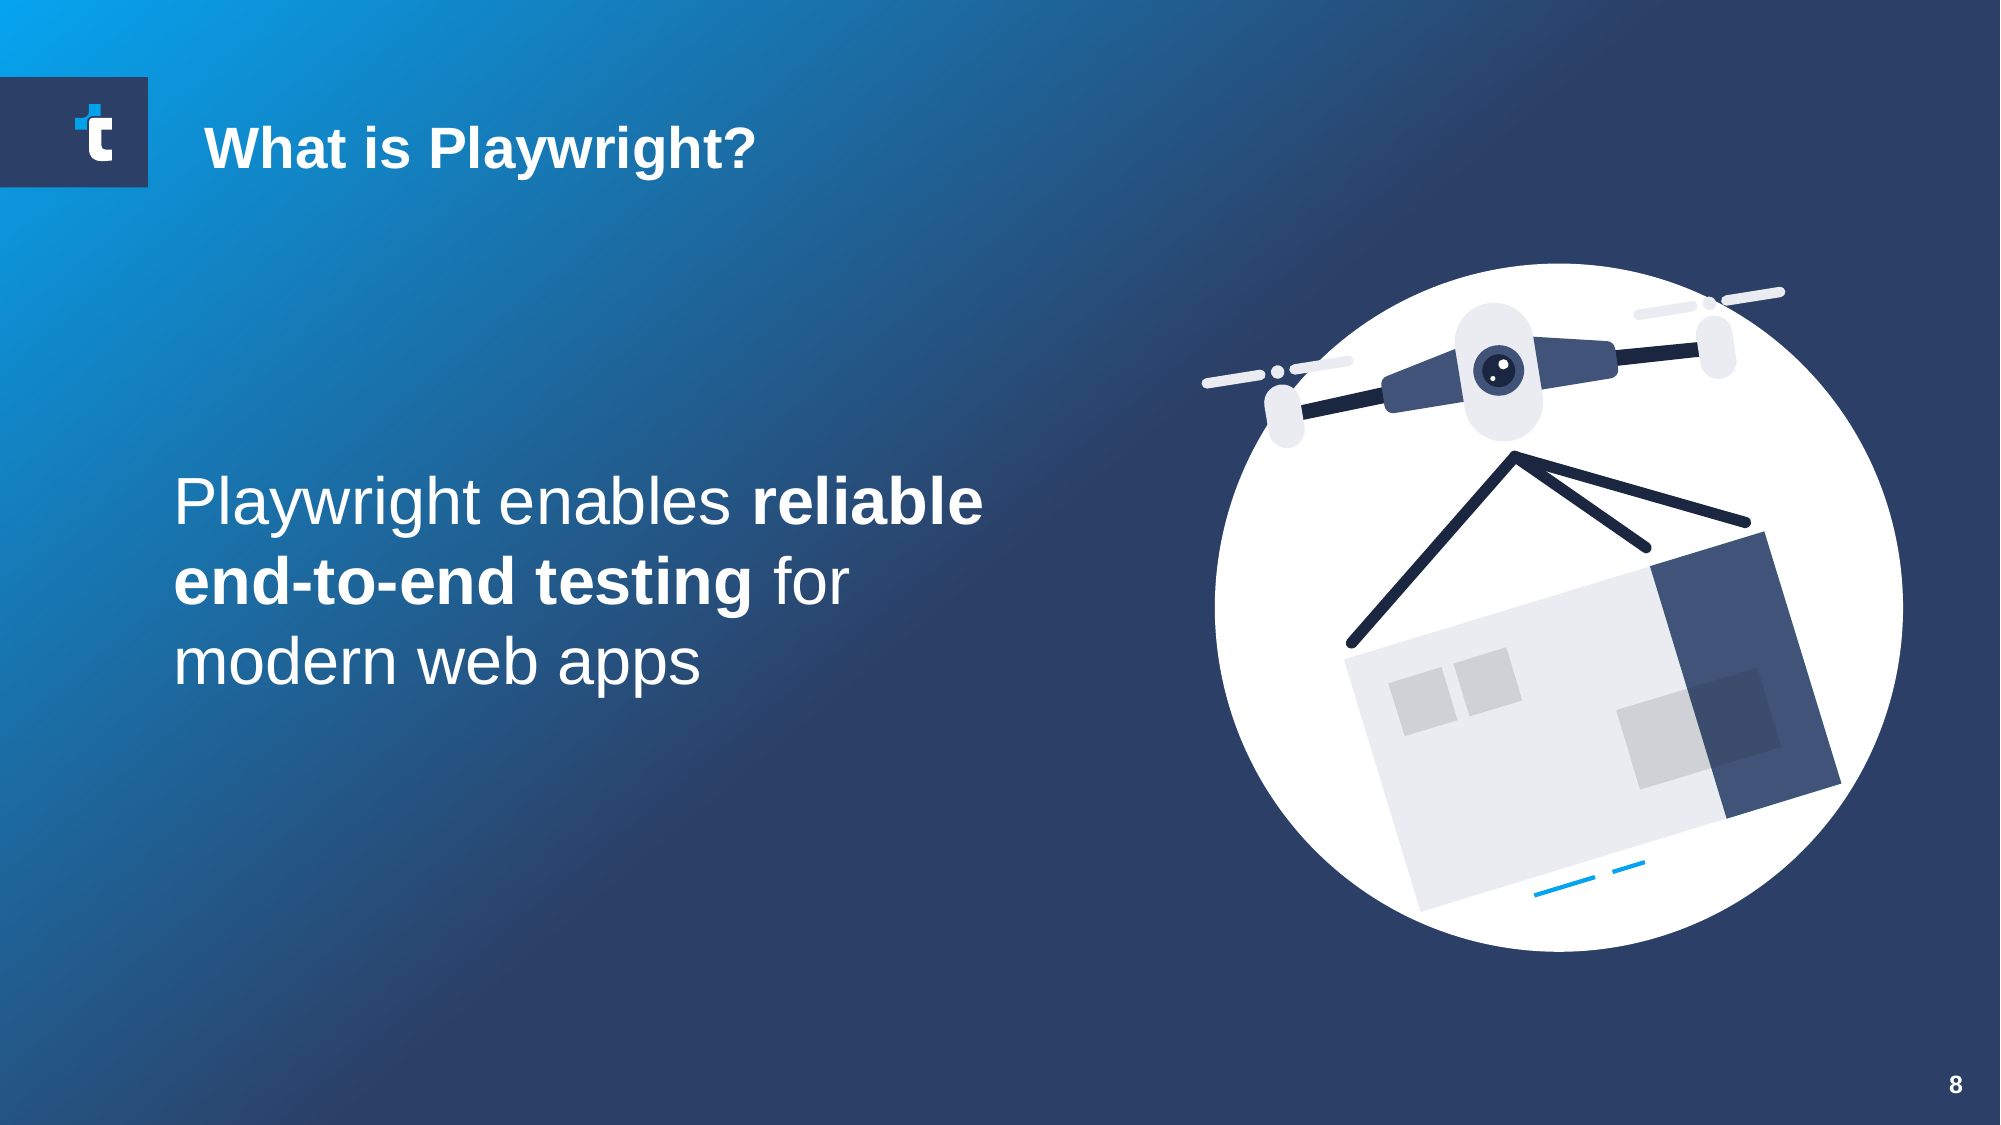

What is Playwright?

Playwright enables reliable end-to-end testing for modern web apps
8